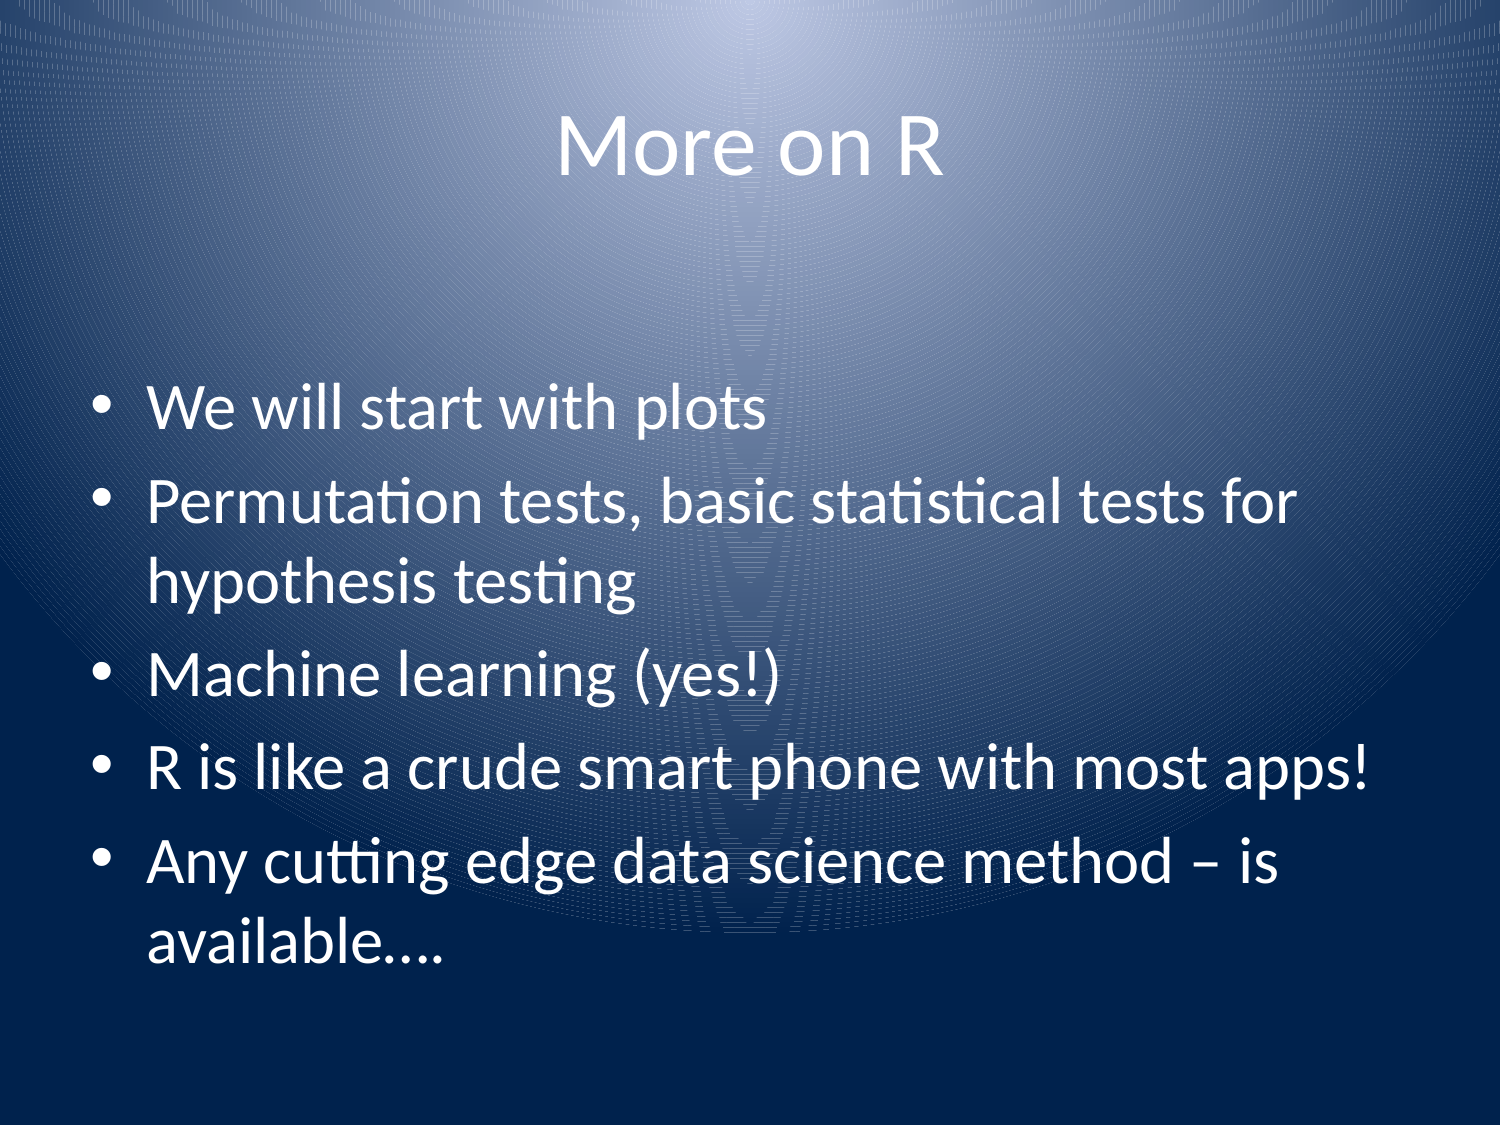

# More on R

We will start with plots
Permutation tests, basic statistical tests for hypothesis testing
Machine learning (yes!)
R is like a crude smart phone with most apps!
Any cutting edge data science method – is available….